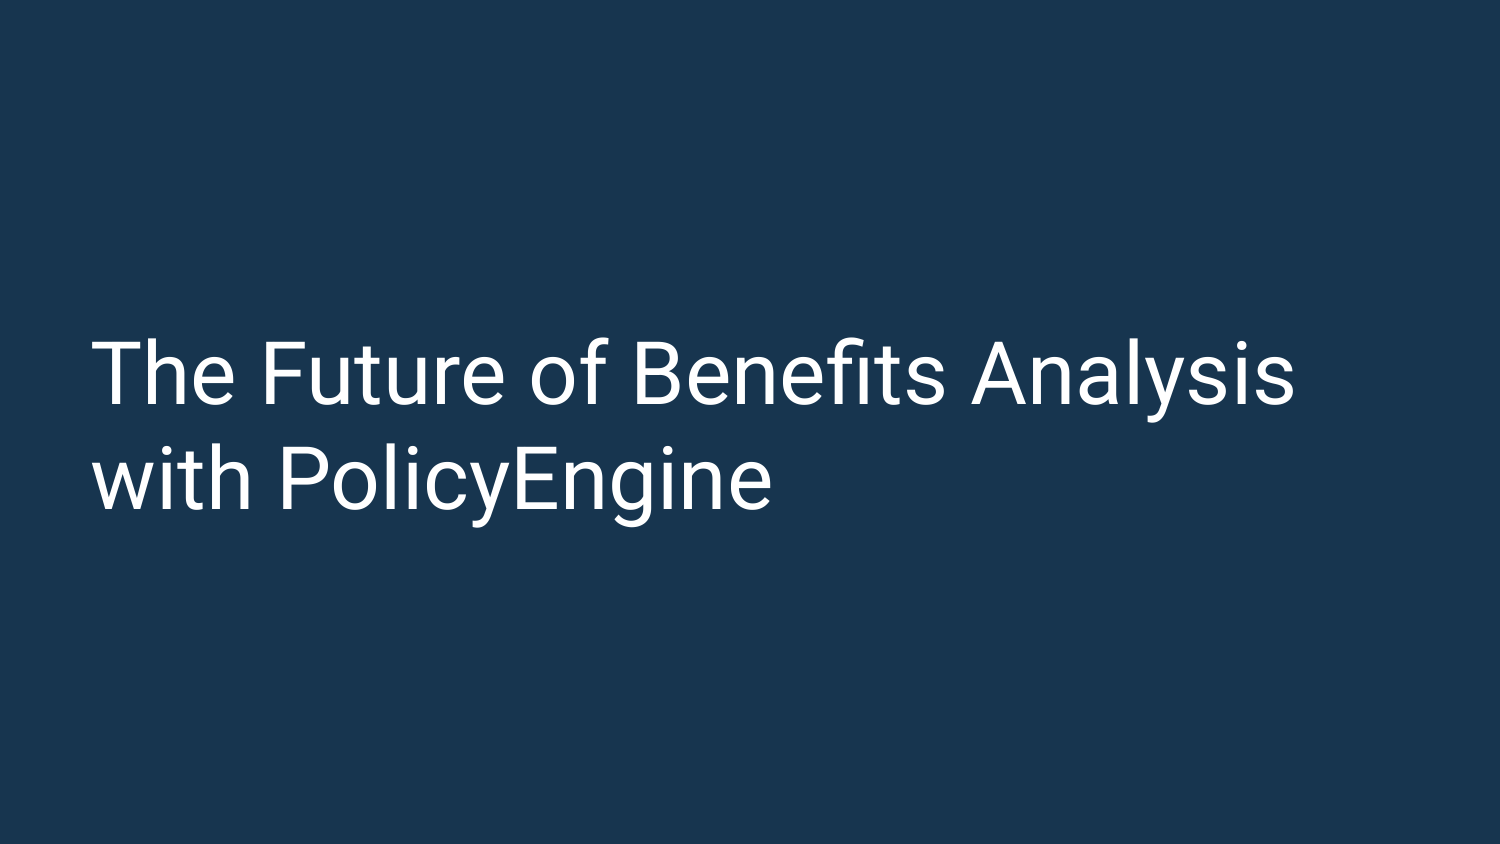

# The Future of Benefits Analysis with PolicyEngine